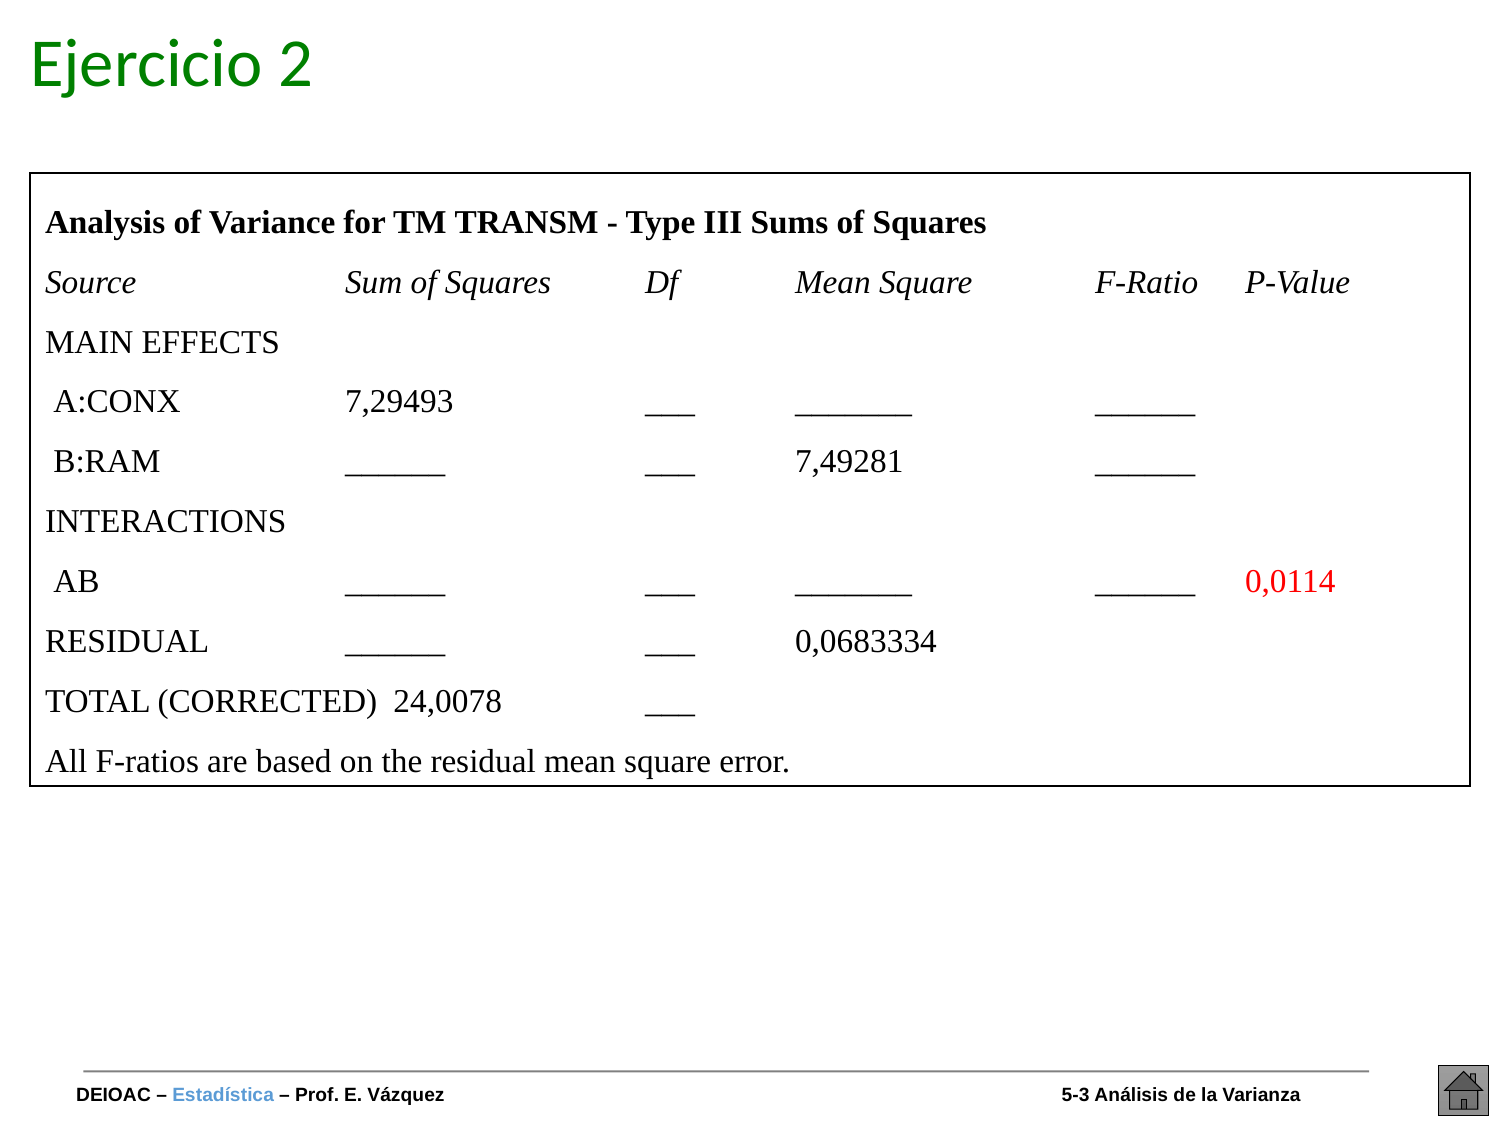

# Ejercicio 2
Analysis of Variance for TM TRANSM - Type III Sums of Squares
Source		Sum of Squares	Df	Mean Square	F-Ratio	P-Value
MAIN EFFECTS
 A:CONX		7,29493		___	_______		______
 B:RAM		______		___	7,49281		______
INTERACTIONS
 AB		______		___	_______		______	0,0114
RESIDUAL	______		___	0,0683334
TOTAL (CORRECTED)  24,0078	___
All F-ratios are based on the residual mean square error.